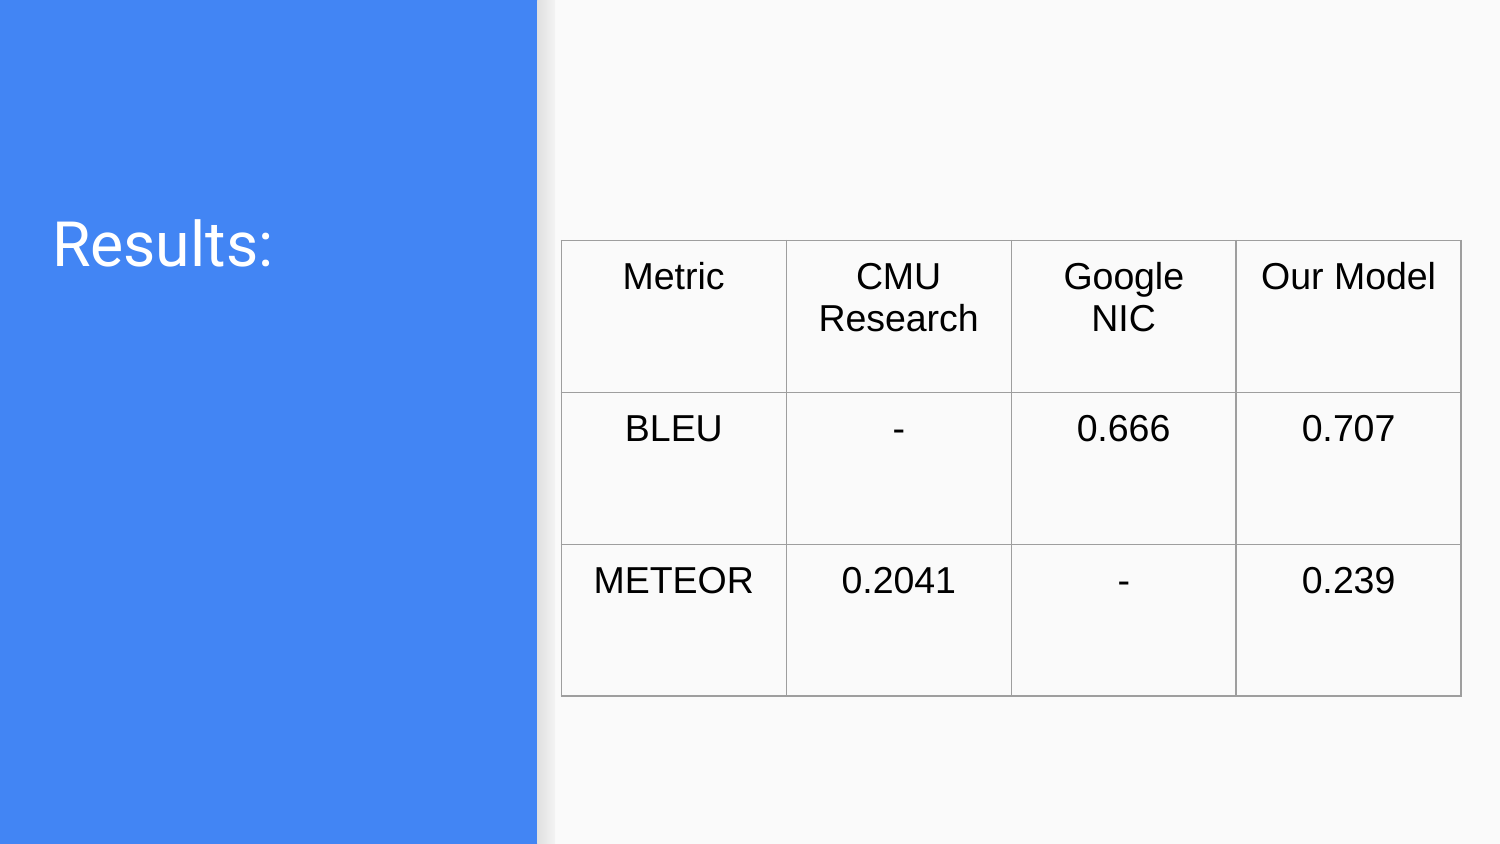

# Results:
| Metric | CMU Research | Google NIC | Our Model |
| --- | --- | --- | --- |
| BLEU | - | 0.666 | 0.707 |
| METEOR | 0.2041 | - | 0.239 |